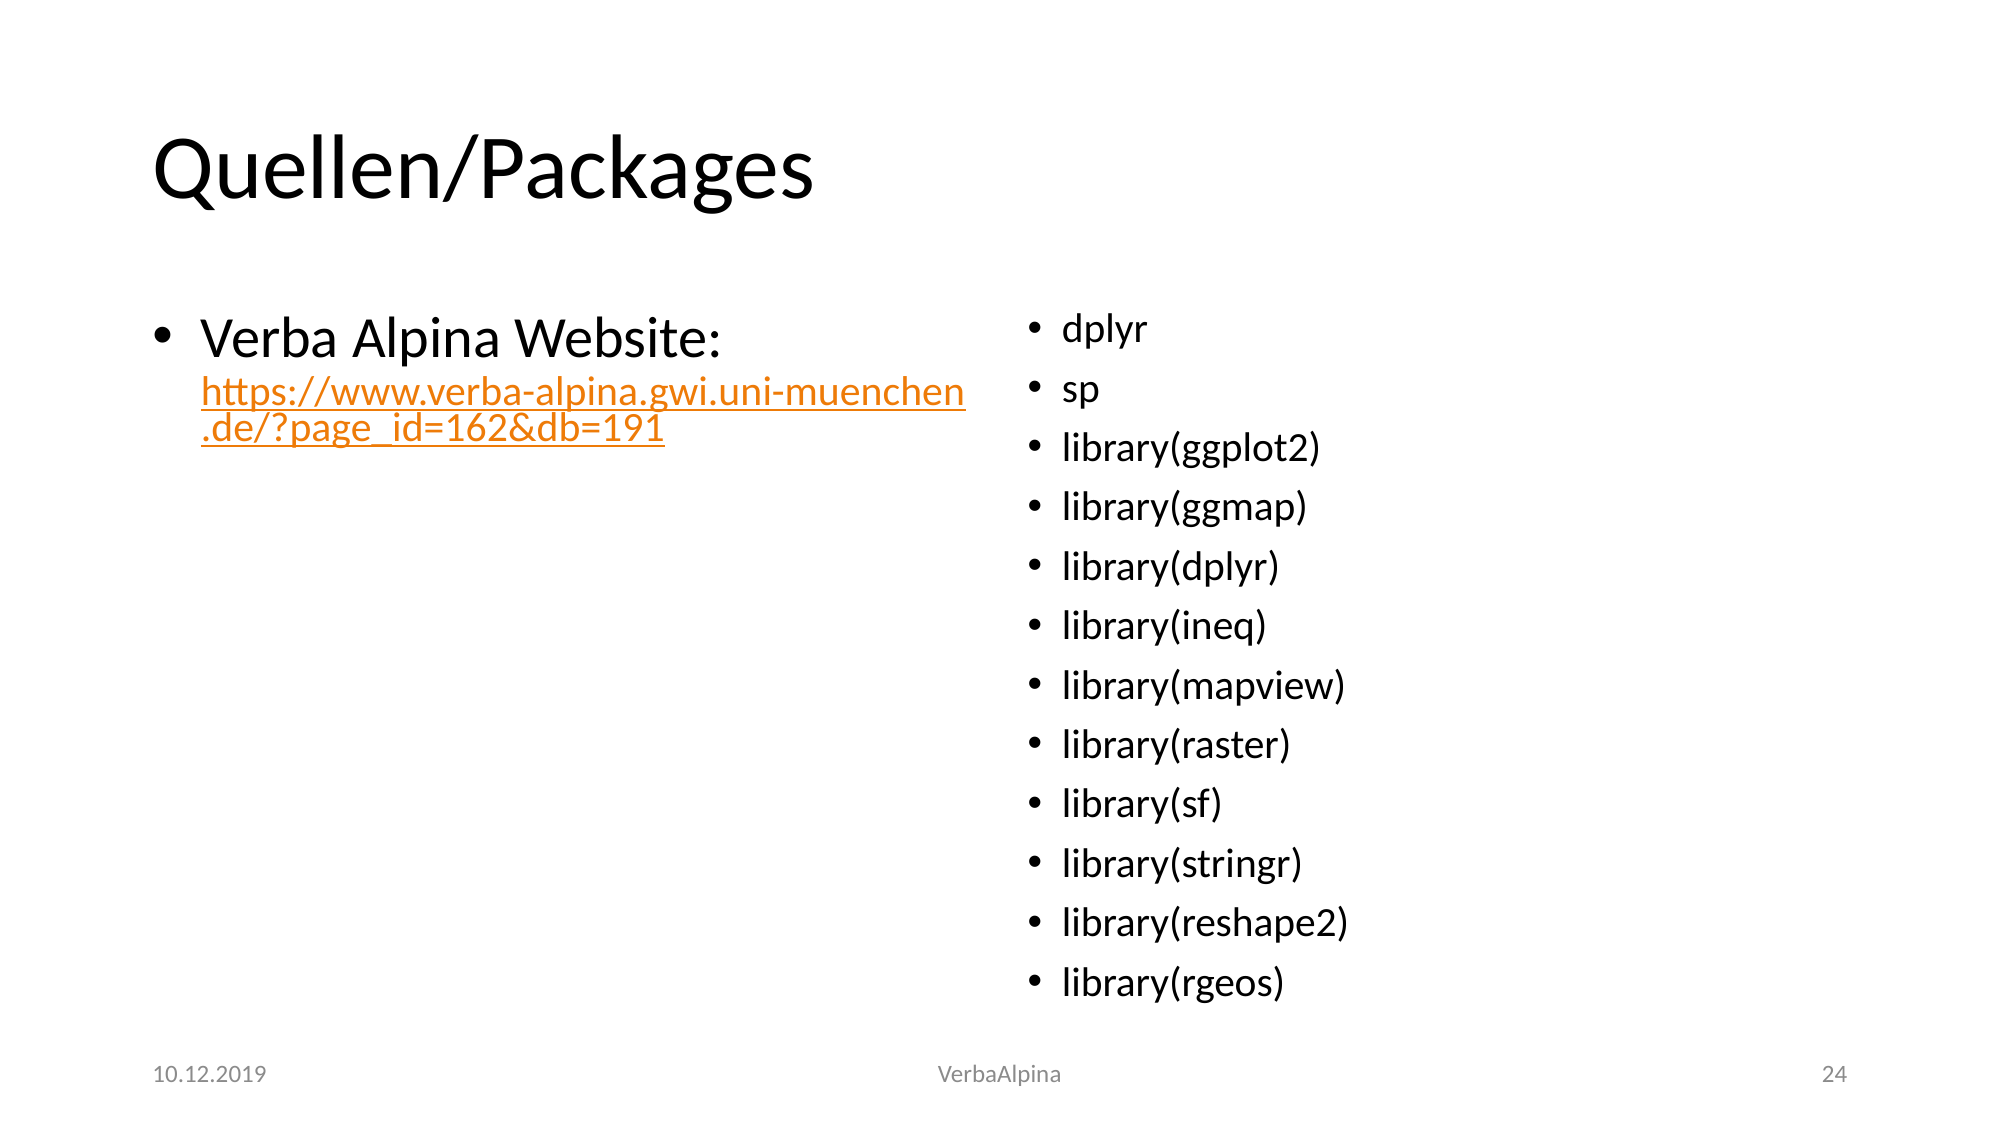

# Quellen/Packages
Verba Alpina Website: https://www.verba-alpina.gwi.uni-muenchen.de/?page_id=162&db=191

dplyr
sp
library(ggplot2)
library(ggmap)
library(dplyr)
library(ineq)
library(mapview)
library(raster)
library(sf)
library(stringr)
library(reshape2)
library(rgeos)
10.12.2019
VerbaAlpina
24